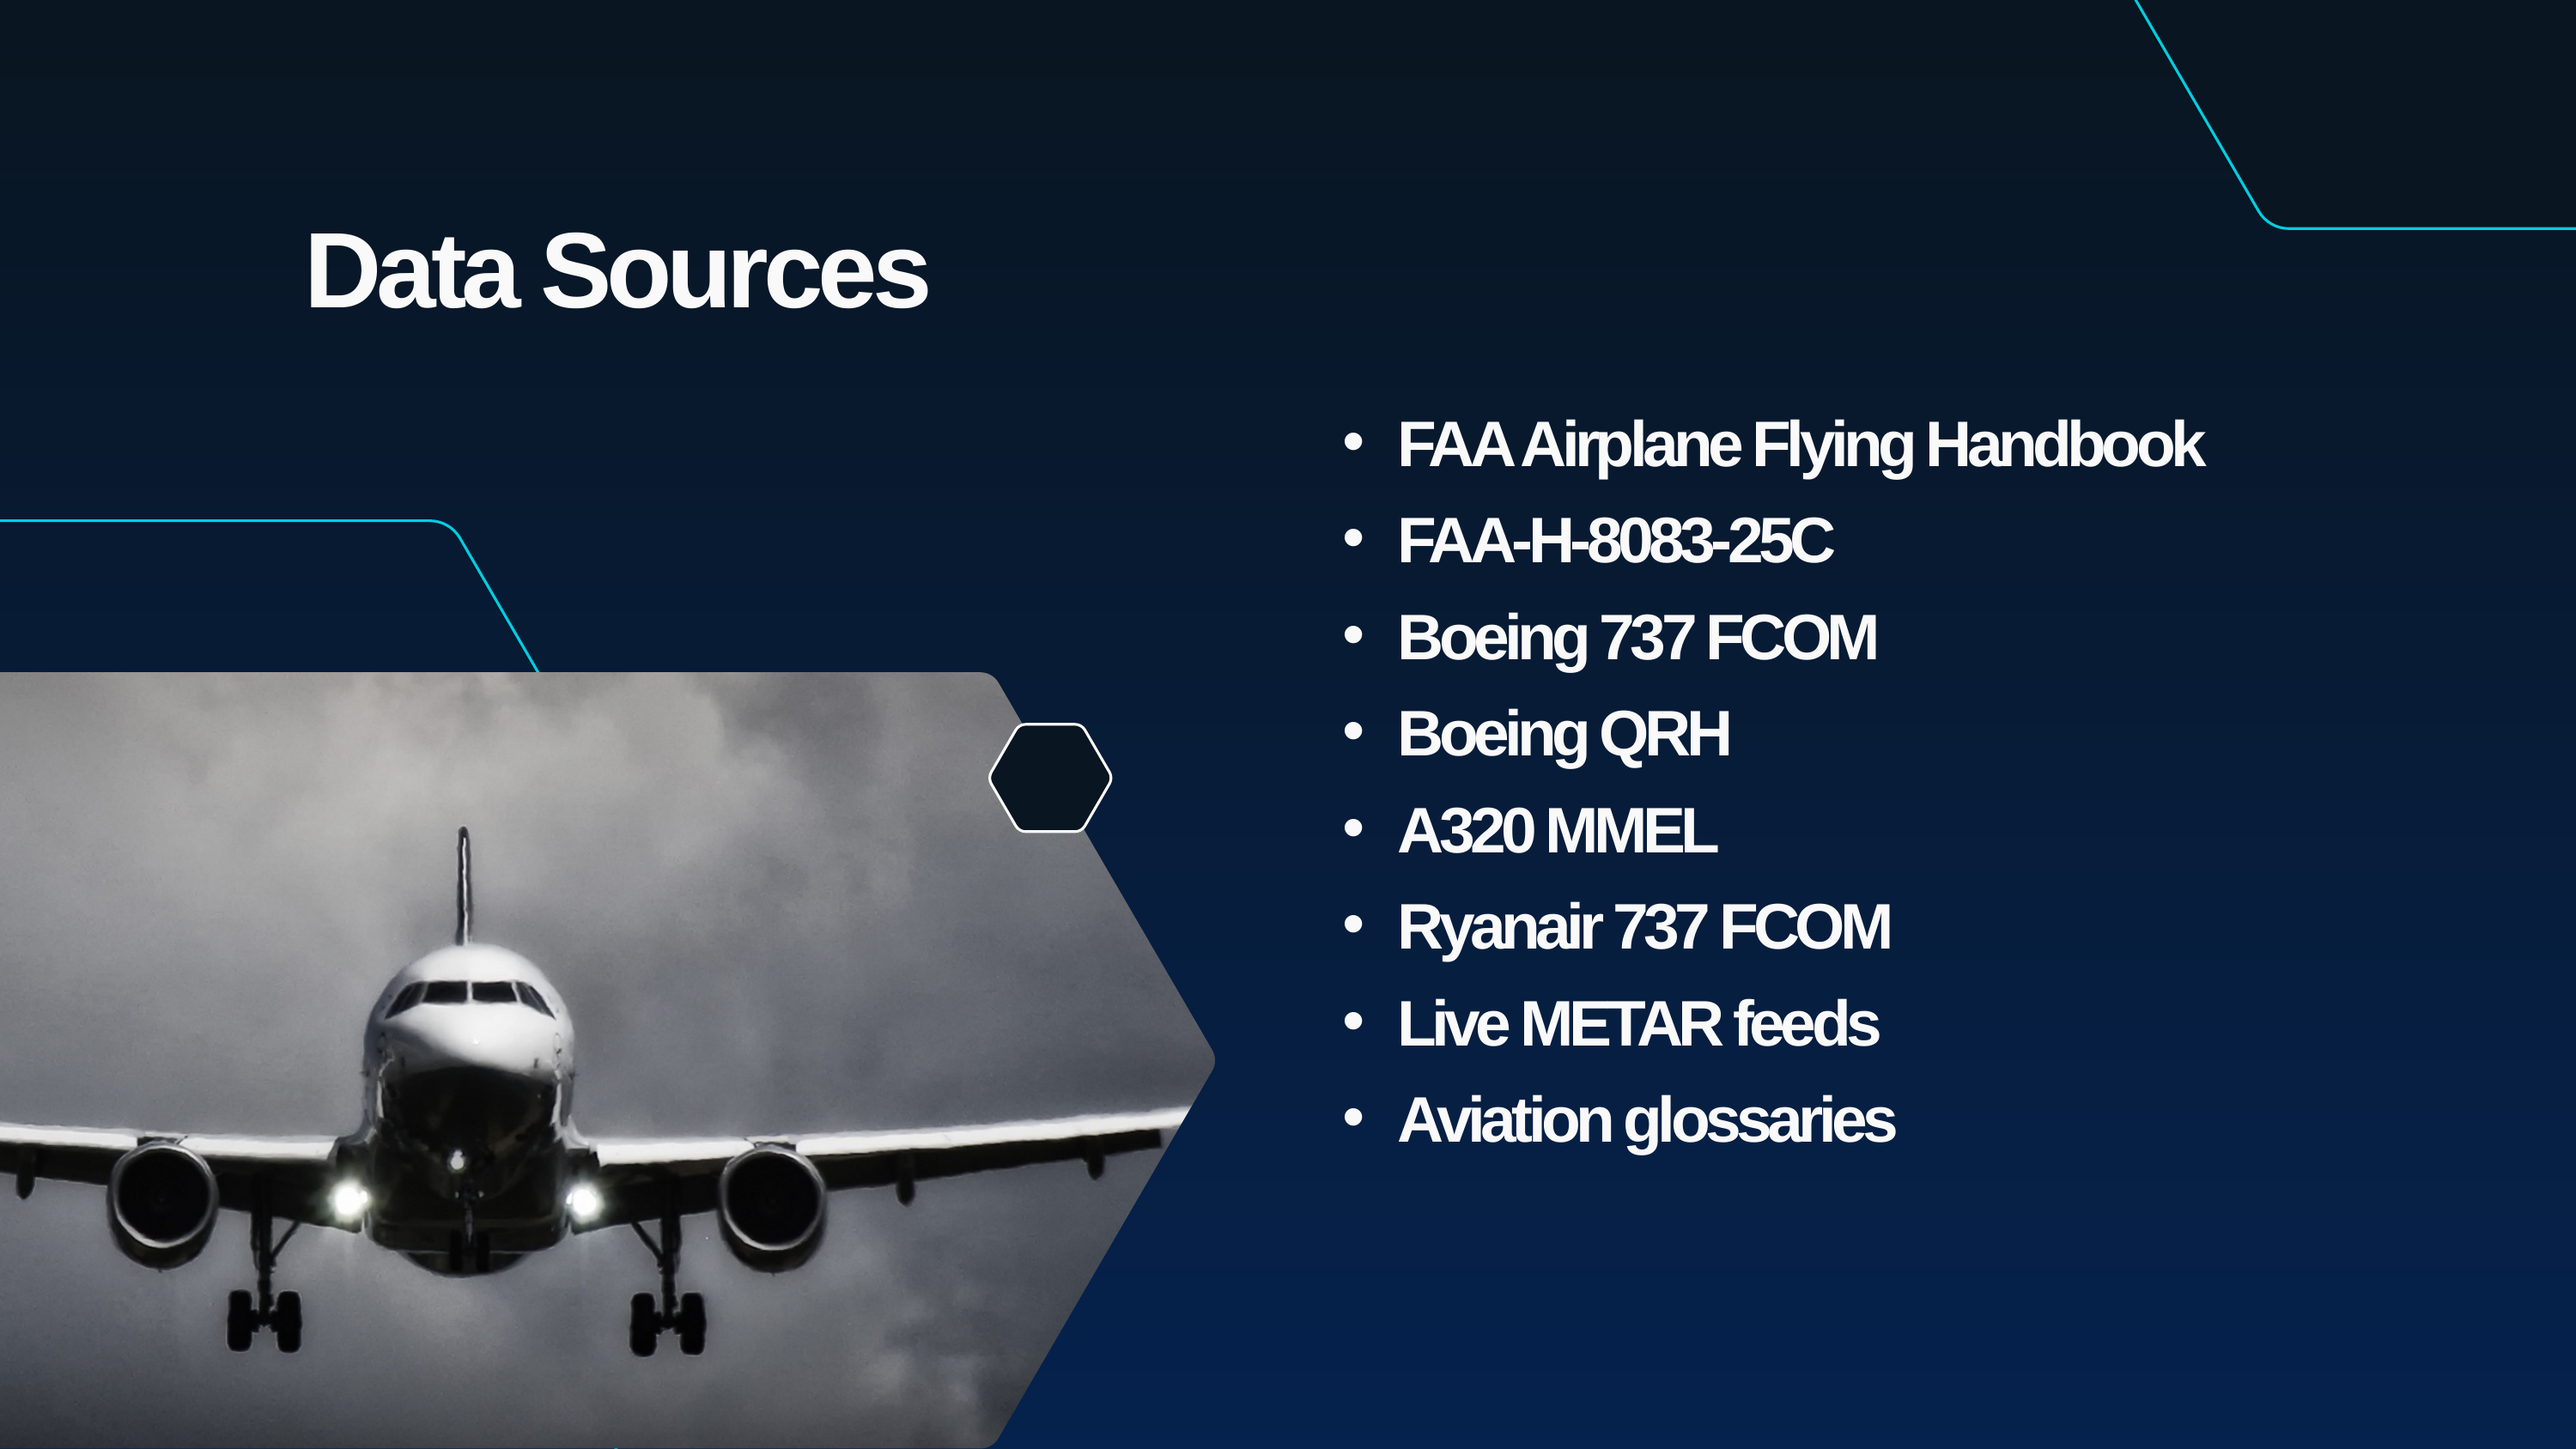

Data Sources
FAA Airplane Flying Handbook
FAA-H-8083-25C
Boeing 737 FCOM
Boeing QRH
A320 MMEL
Ryanair 737 FCOM
Live METAR feeds
Aviation glossaries